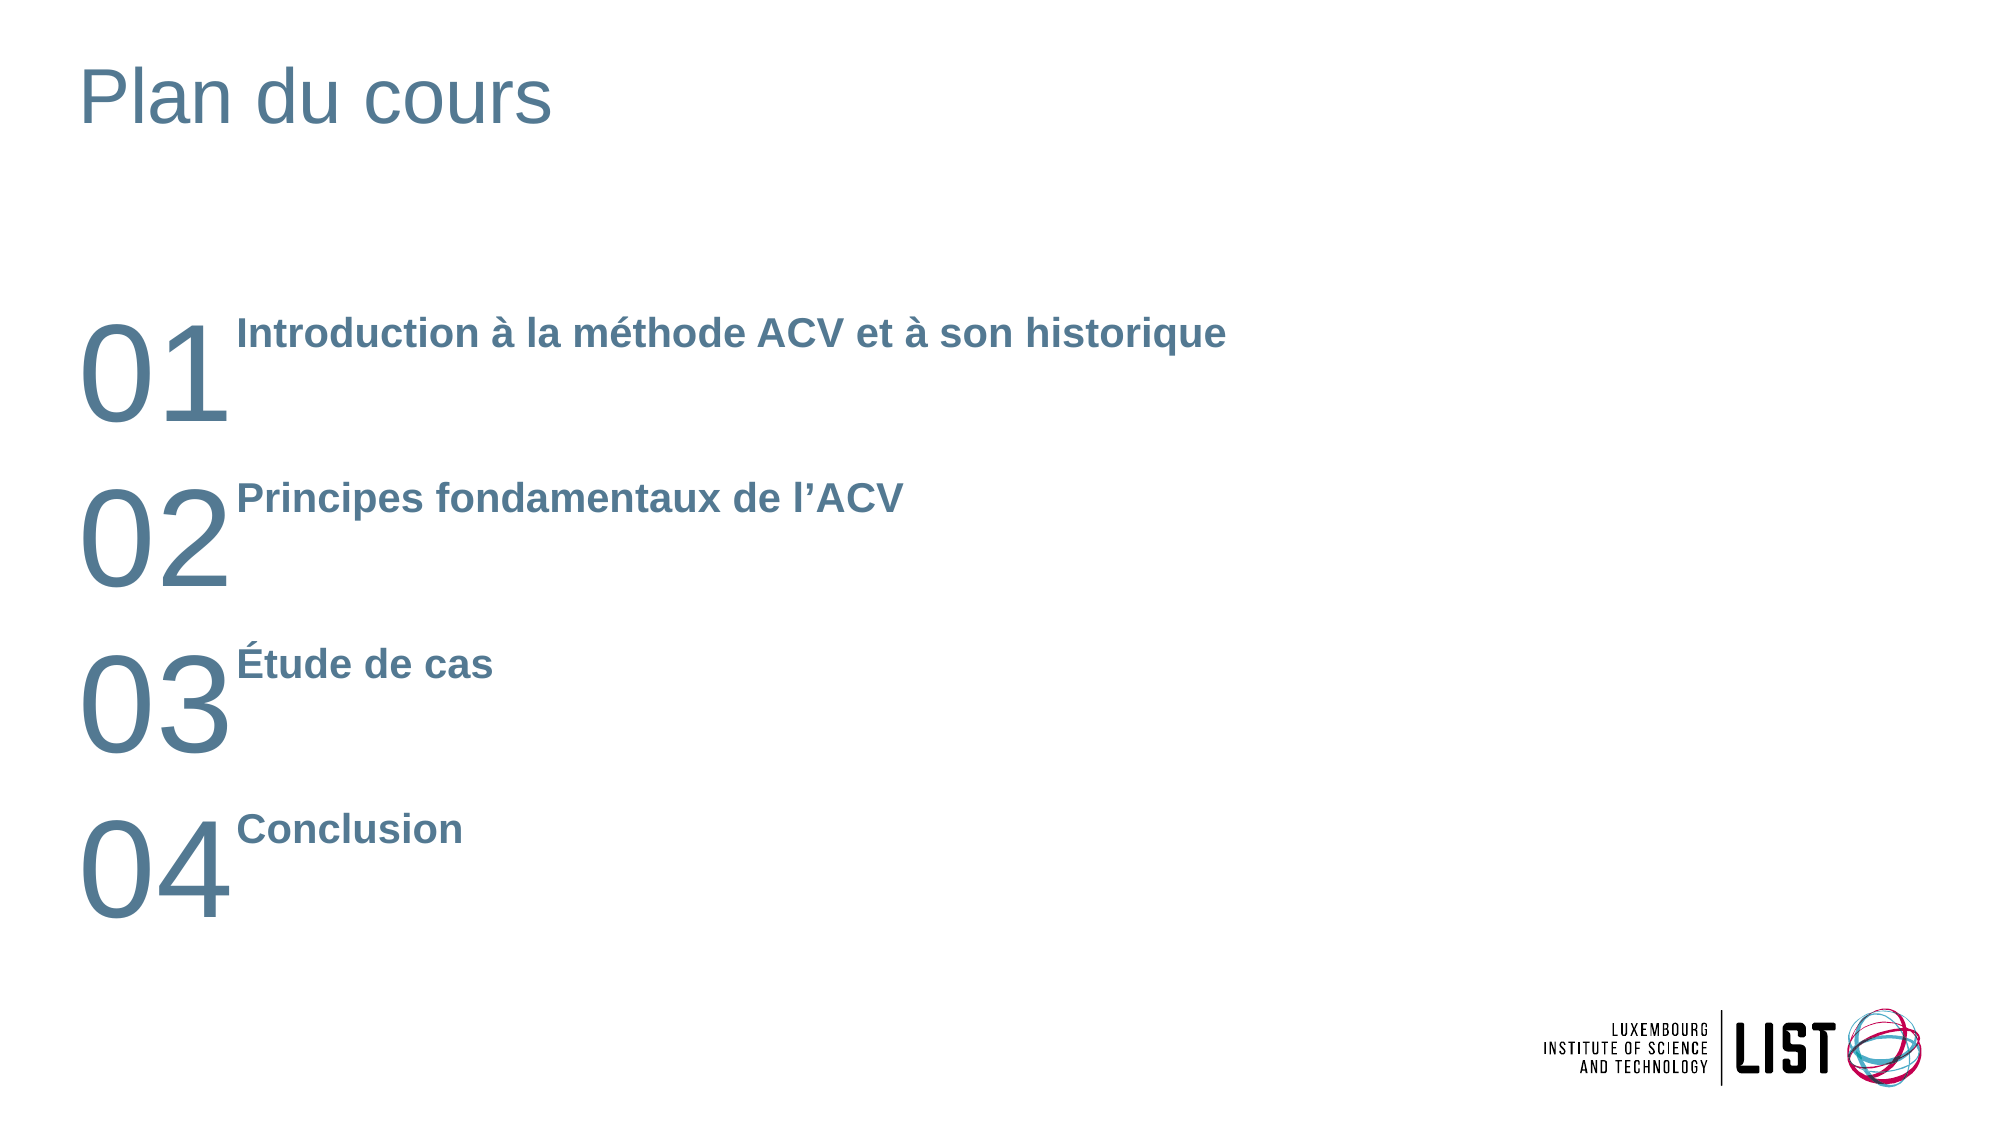

# Plan du cours

01
Introduction à la méthode ACV et à son historique

02
Principes fondamentaux de l’ACV

03
Étude de cas
04
Conclusion